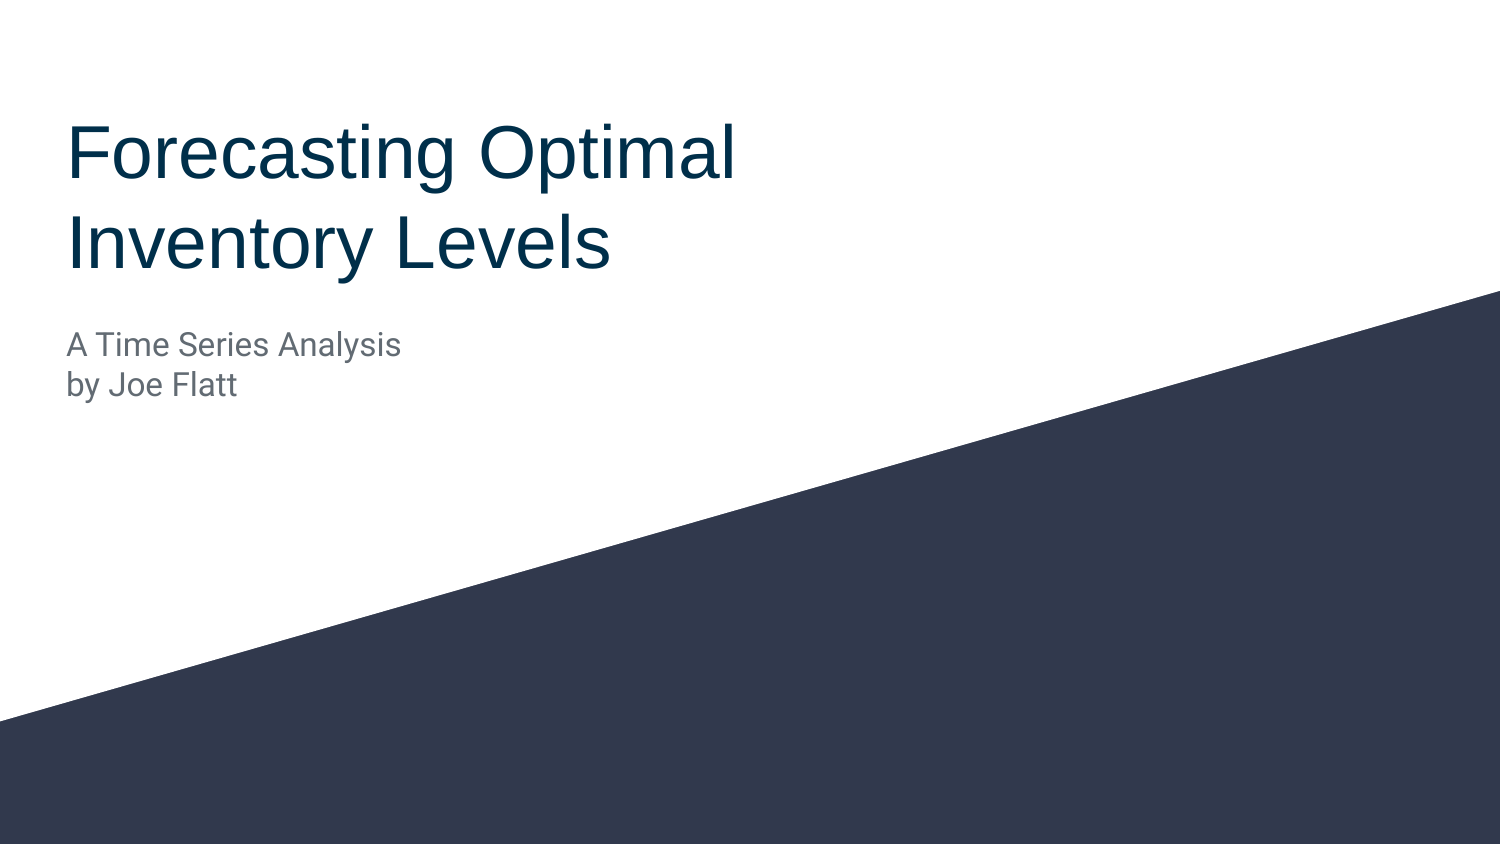

# Forecasting Optimal
Inventory Levels
A Time Series Analysis
by Joe Flatt